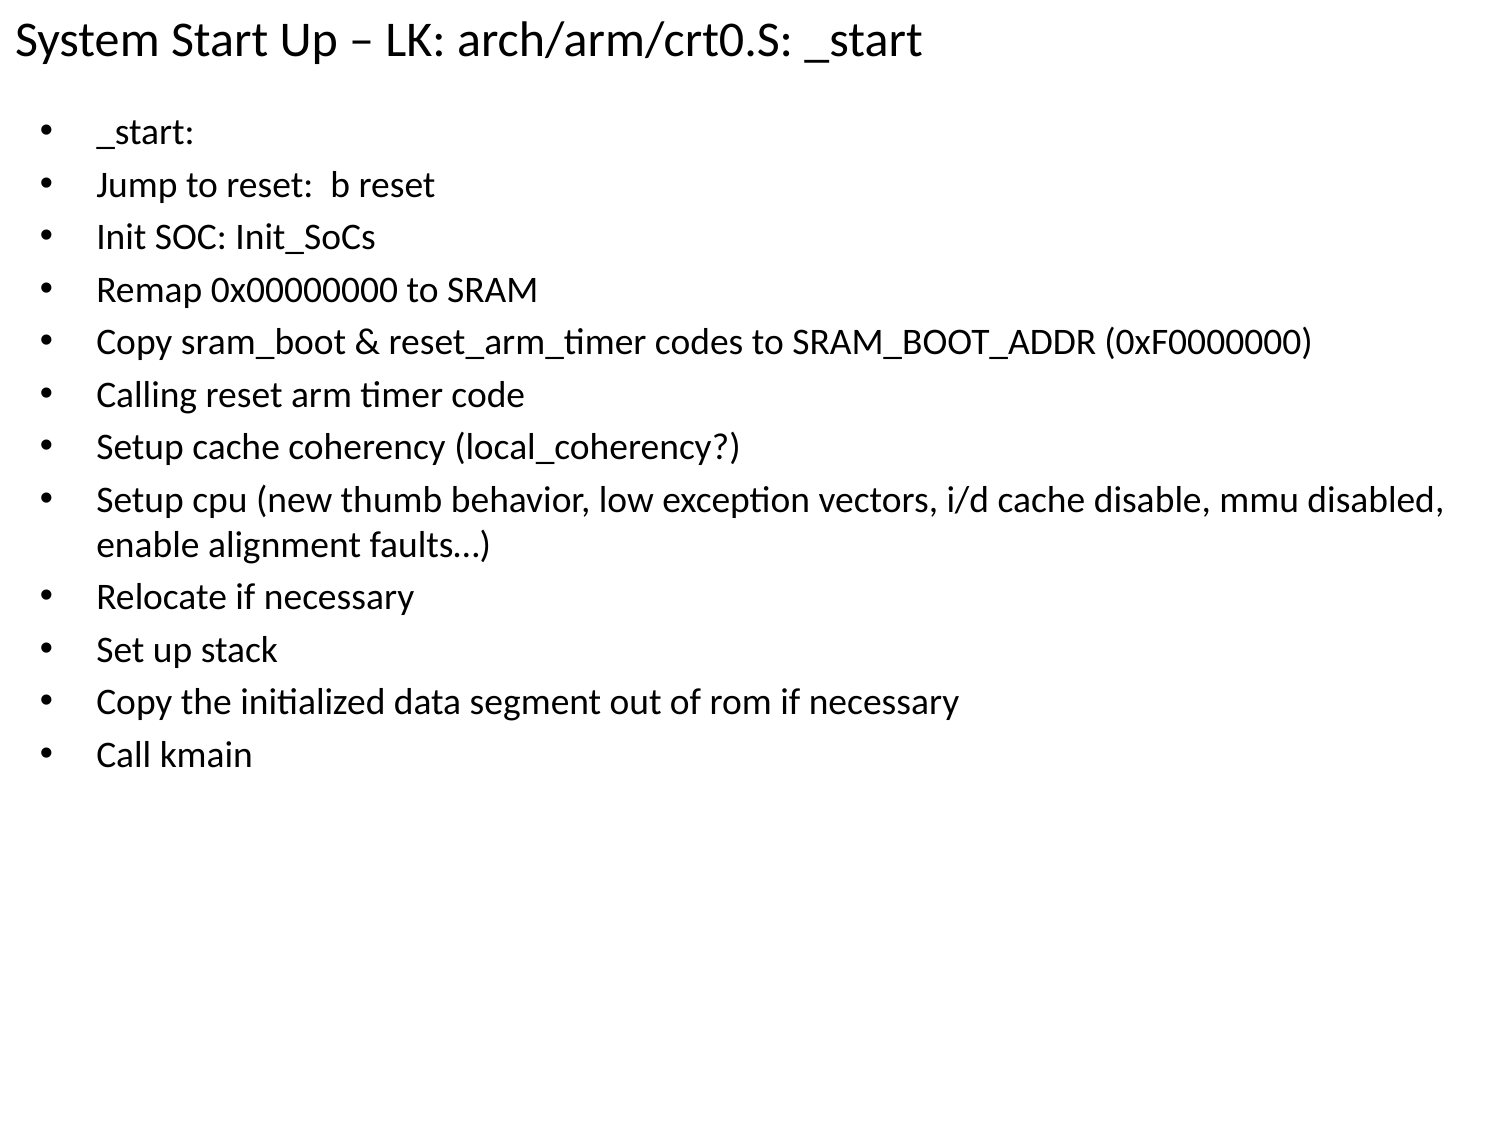

# System Start Up – LK: arch/arm/crt0.S: _start
_start:
Jump to reset:  b reset
Init SOC: Init_SoCs
Remap 0x00000000 to SRAM
Copy sram_boot & reset_arm_timer codes to SRAM_BOOT_ADDR (0xF0000000)
Calling reset arm timer code
Setup cache coherency (local_coherency?)
Setup cpu (new thumb behavior, low exception vectors, i/d cache disable, mmu disabled, enable alignment faults…)
Relocate if necessary
Set up stack
Copy the initialized data segment out of rom if necessary
Call kmain